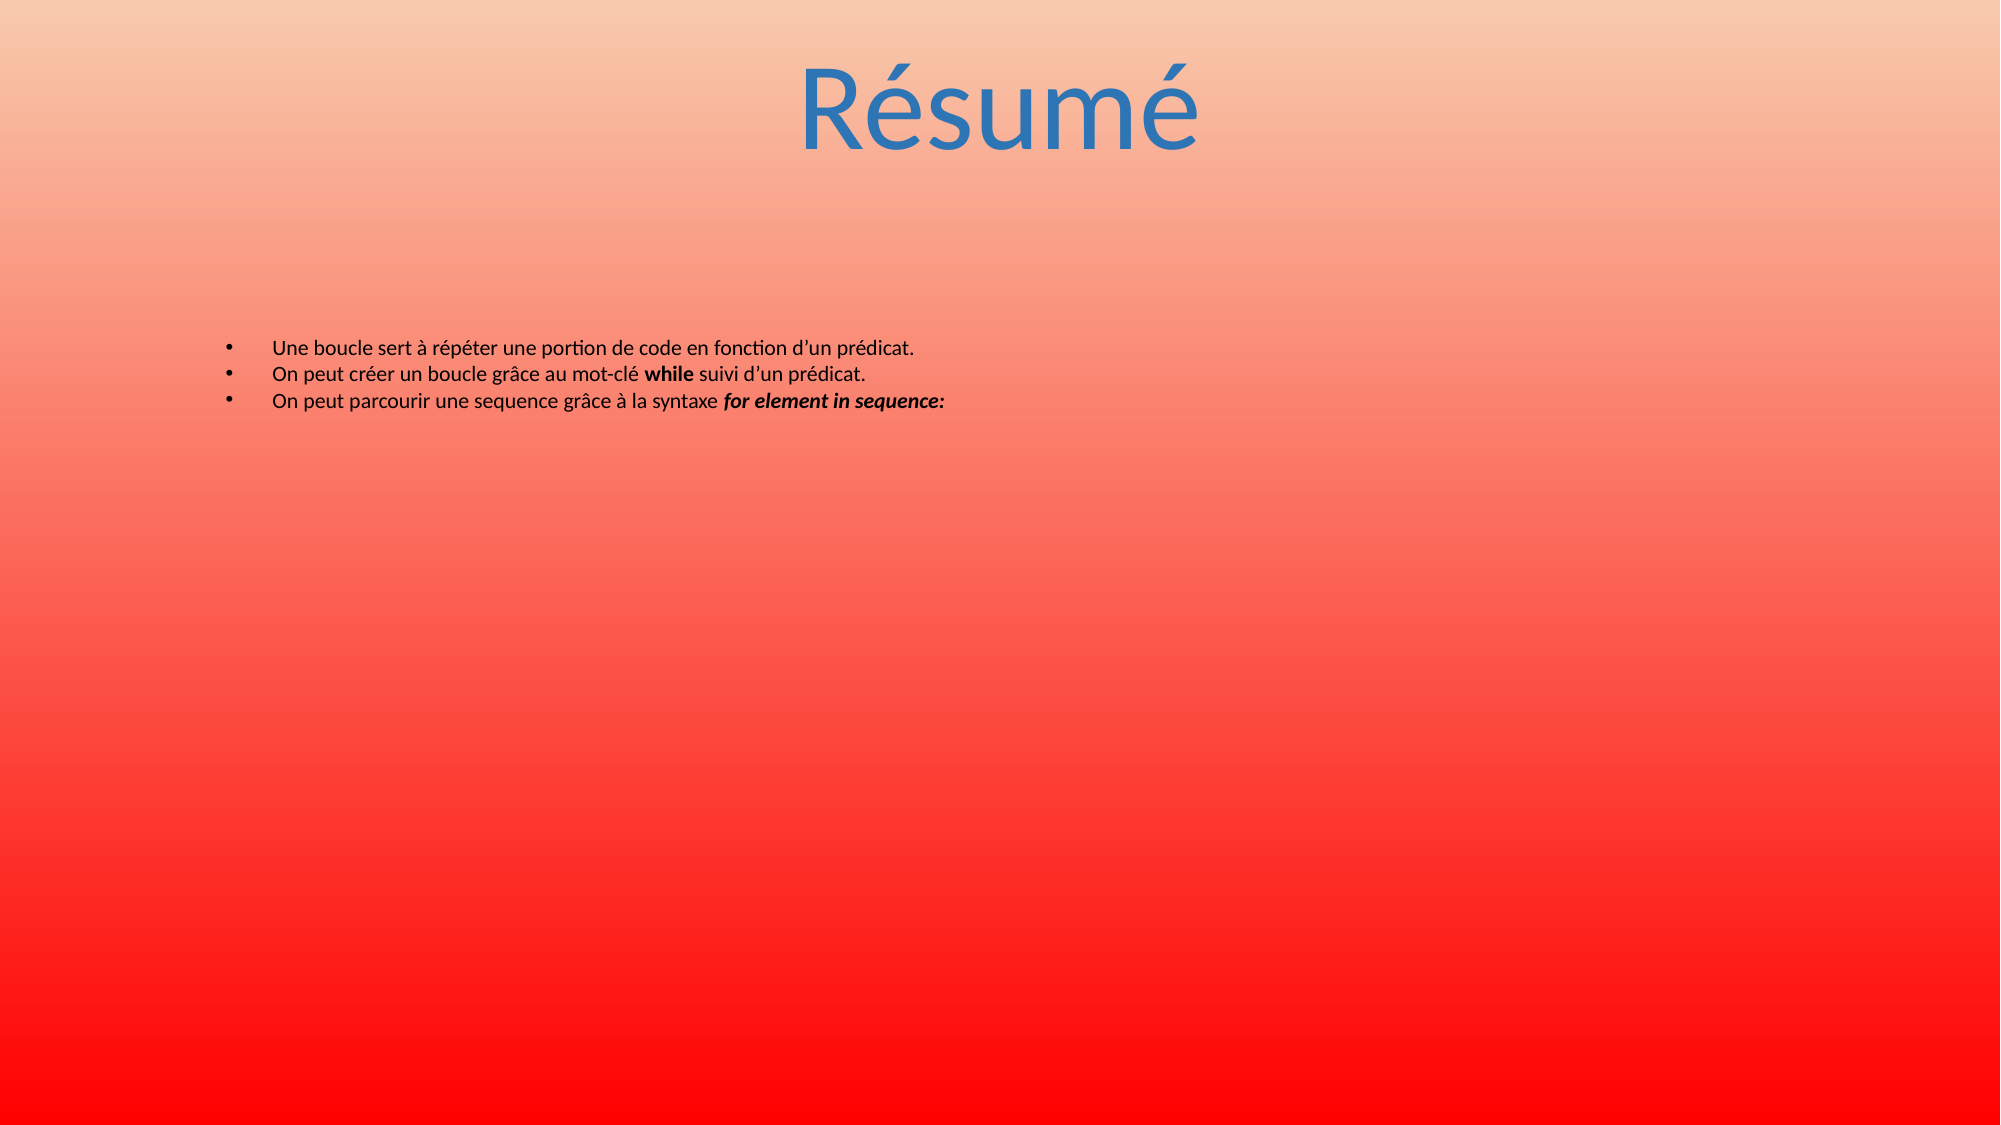

# Résumé
Une boucle sert à répéter une portion de code en fonction d’un prédicat.
On peut créer un boucle grâce au mot-clé while suivi d’un prédicat.
On peut parcourir une sequence grâce à la syntaxe for element in sequence:

143